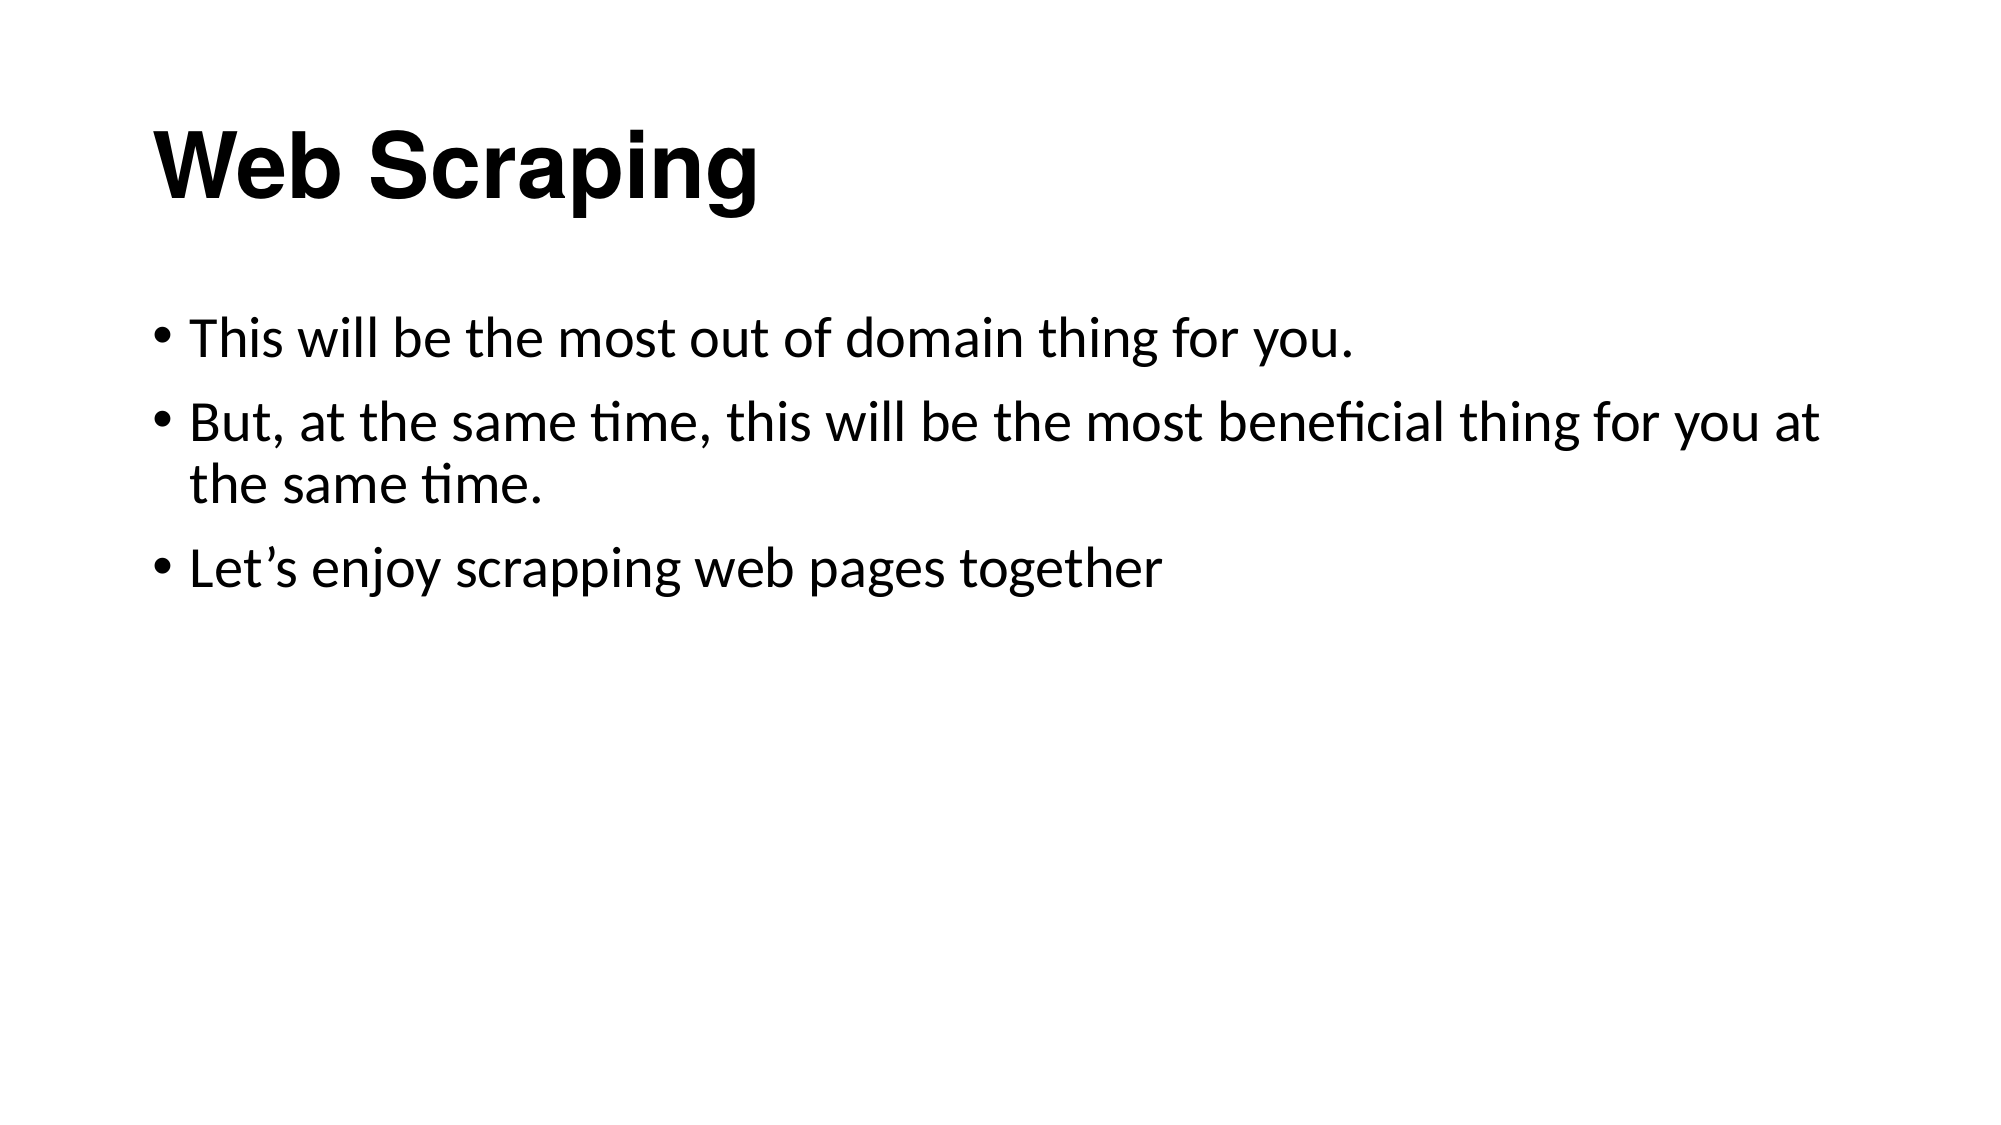

# Web Scraping
This will be the most out of domain thing for you.
But, at the same time, this will be the most beneficial thing for you at the same time.
Let’s enjoy scrapping web pages together